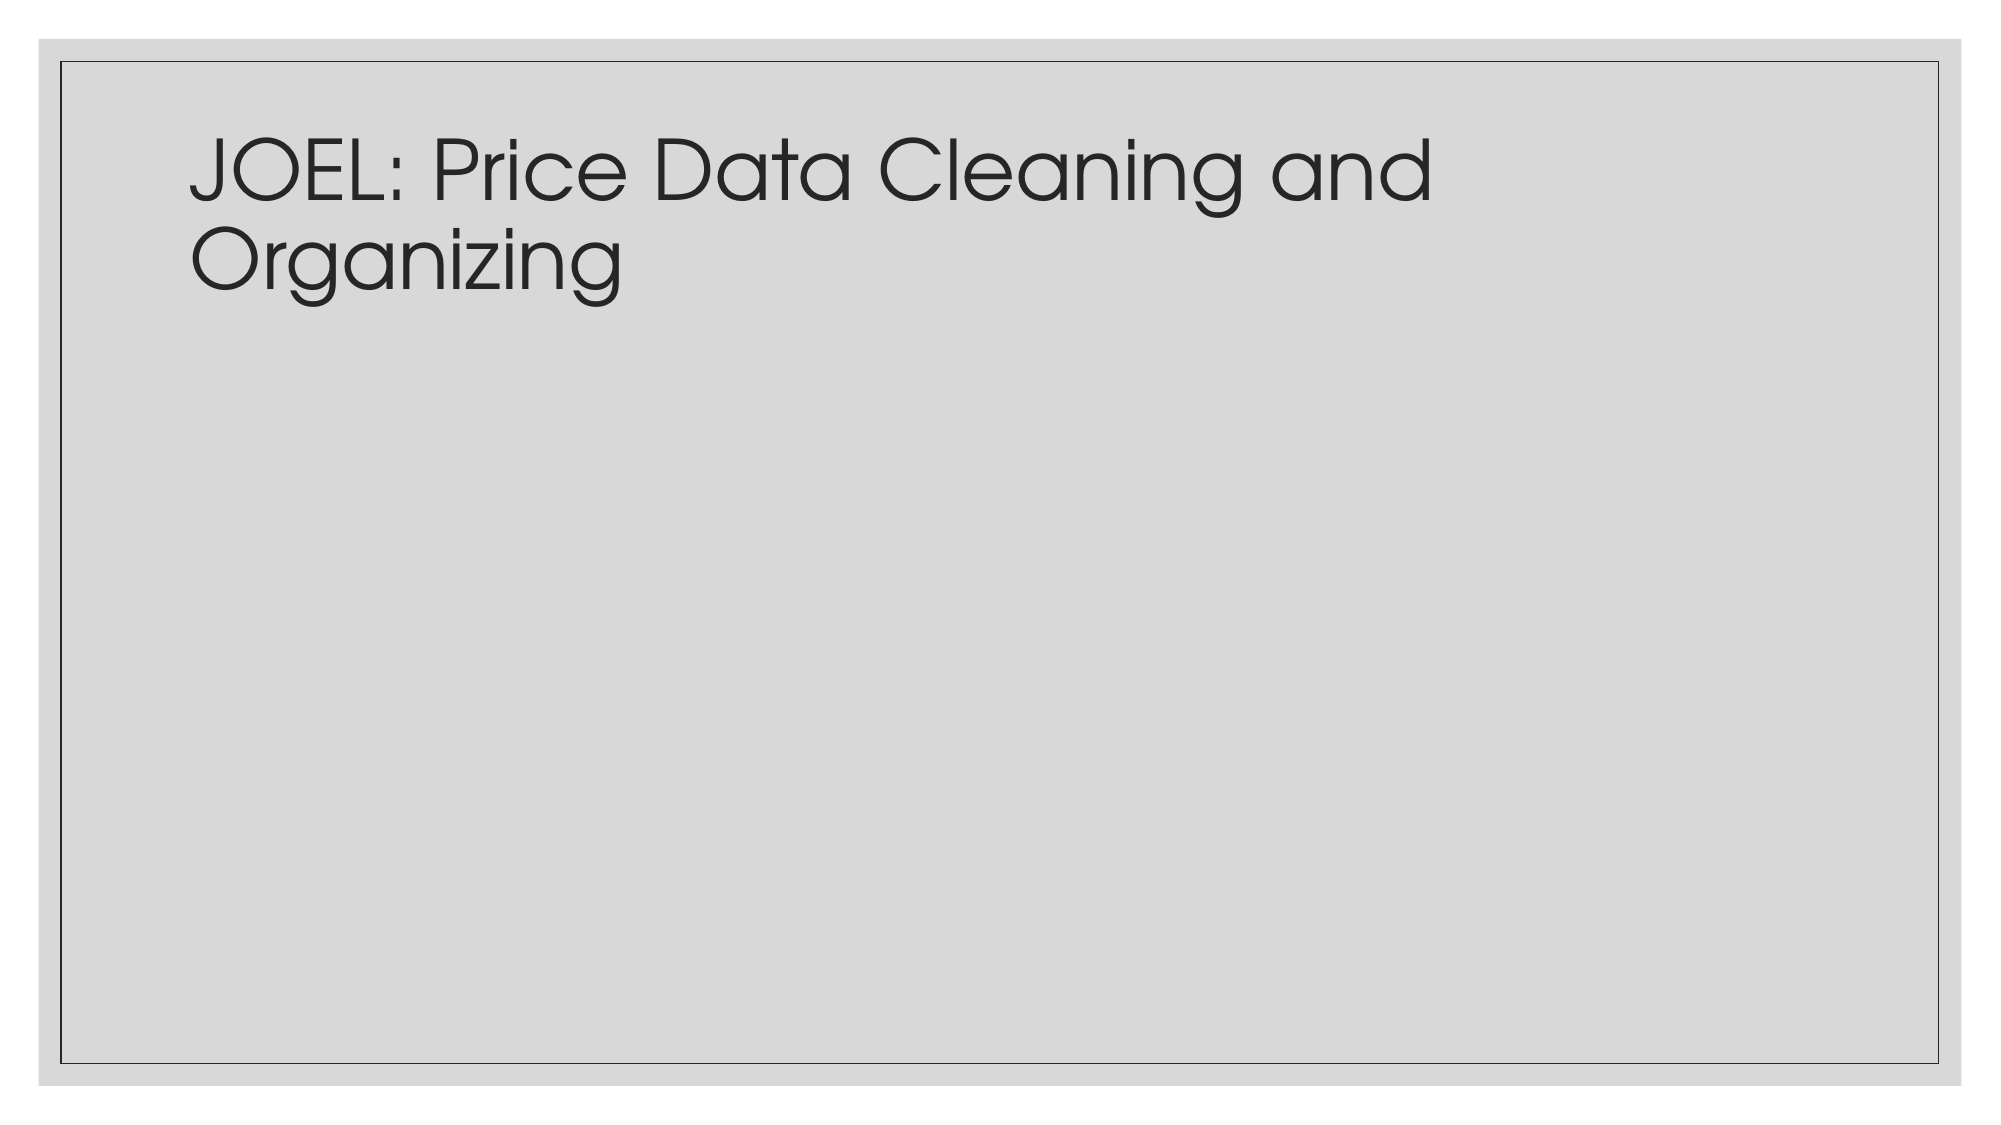

# JOEL: Price Data Cleaning and Organizing